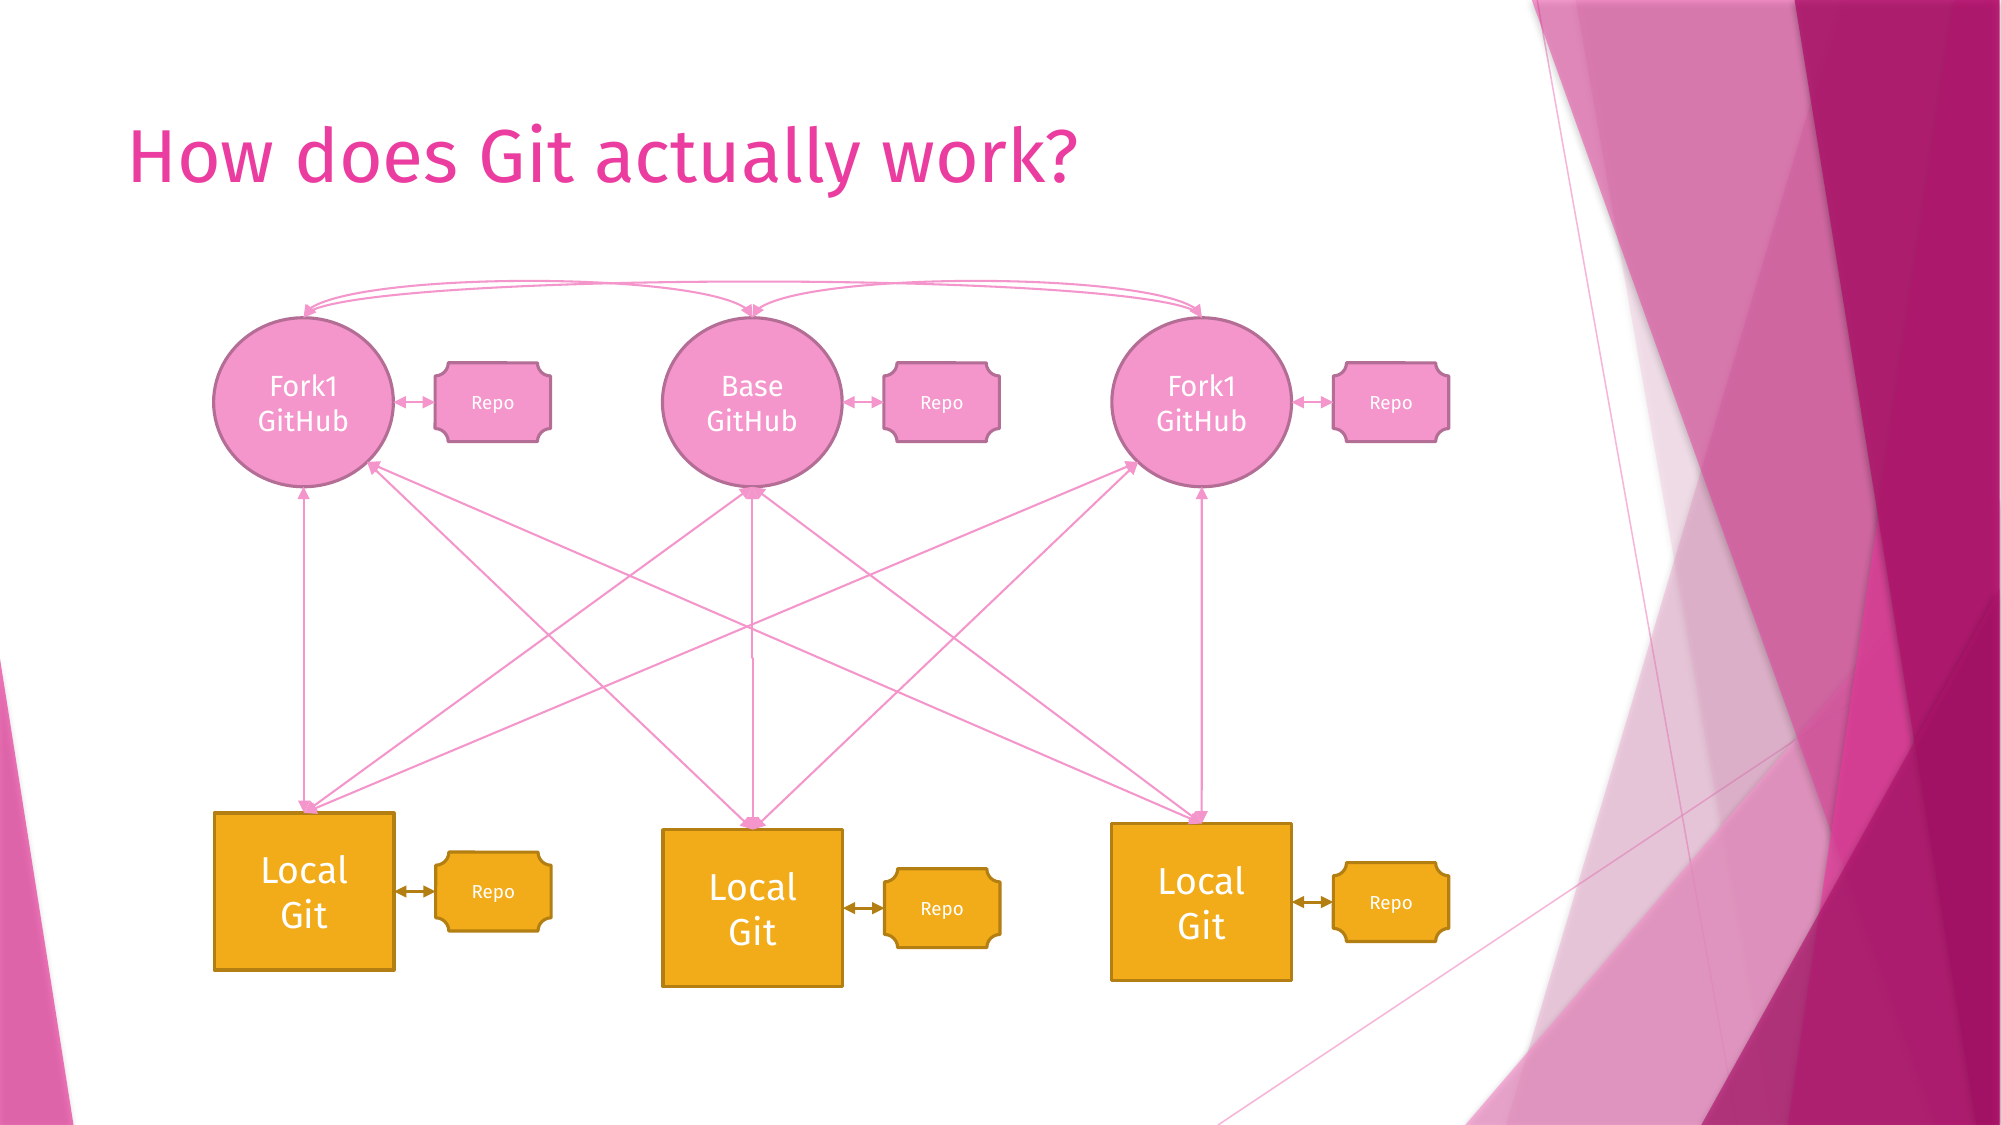

# How does Git actually work?
Fork1
GitHub
Base
GitHub
Fork1
GitHub
Repo
Repo
Repo
Local
Git
Local
Git
Local
Git
Repo
Repo
Repo